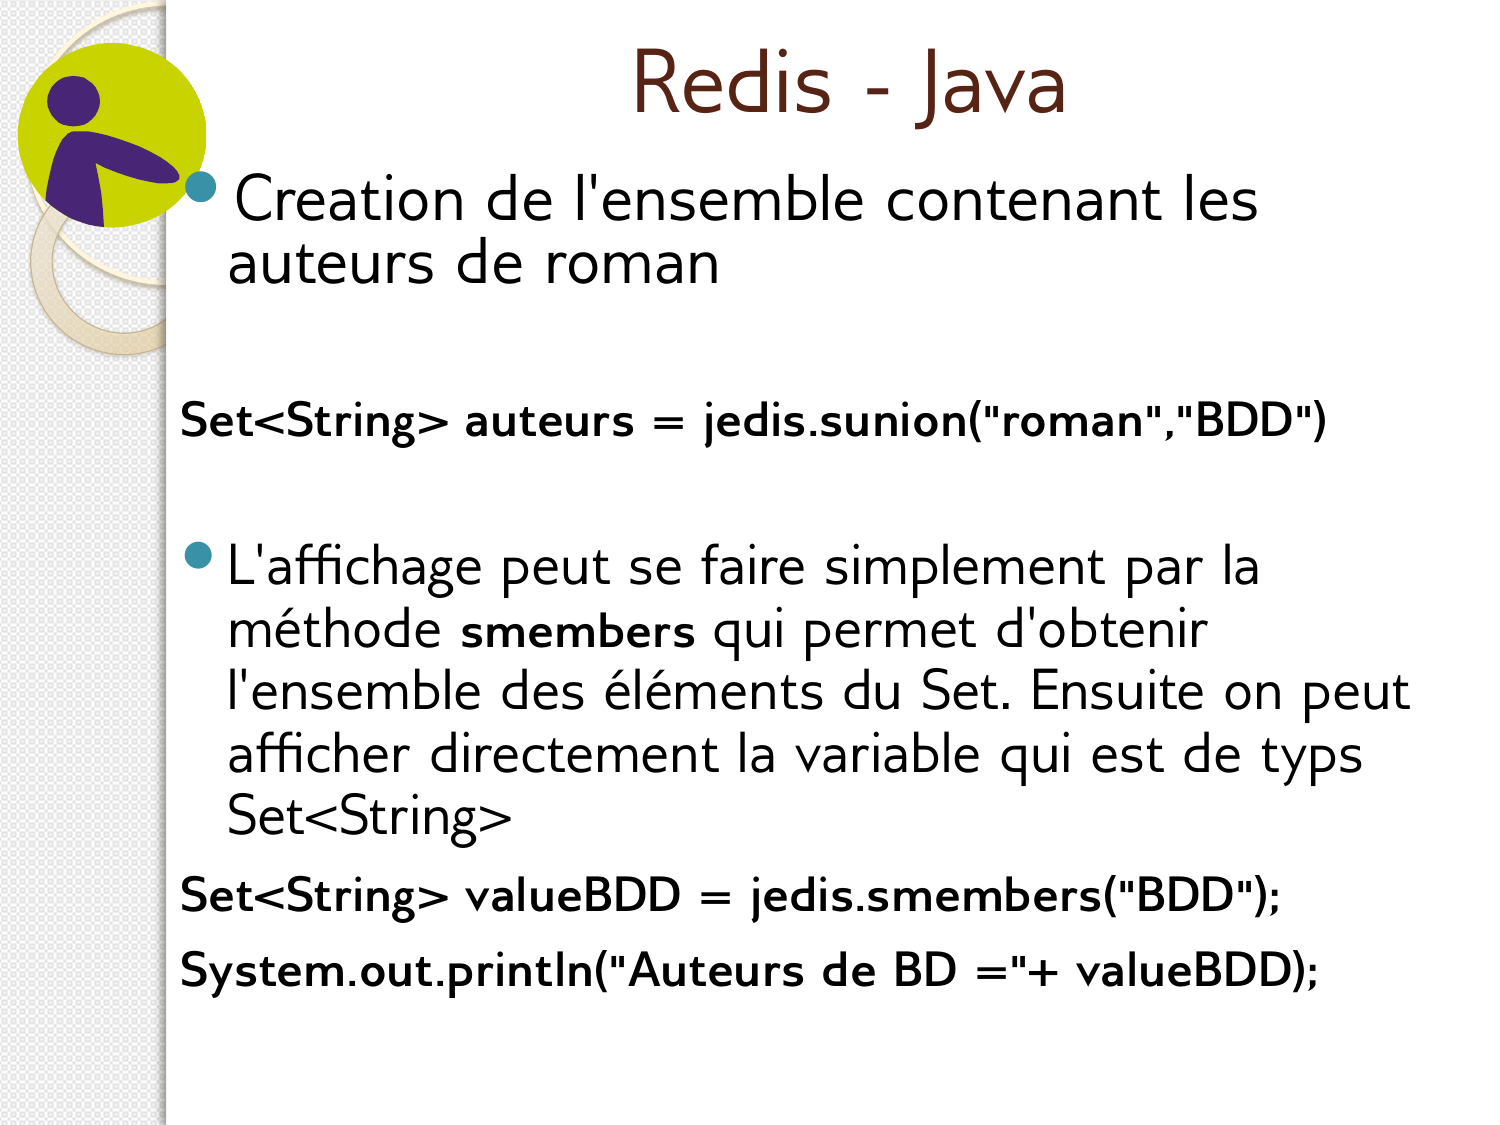

# Redis - Java
Creation de l'ensemble contenant les auteurs de roman

Set<String> auteurs = jedis.sunion("roman","BDD")

L'affichage peut se faire simplement par la méthode smembers qui permet d'obtenir l'ensemble des éléments du Set. Ensuite on peut afficher directement la variable qui est de typs Set<String>
Set<String> valueBDD = jedis.smembers("BDD");
System.out.println("Auteurs de BD ="+ valueBDD);